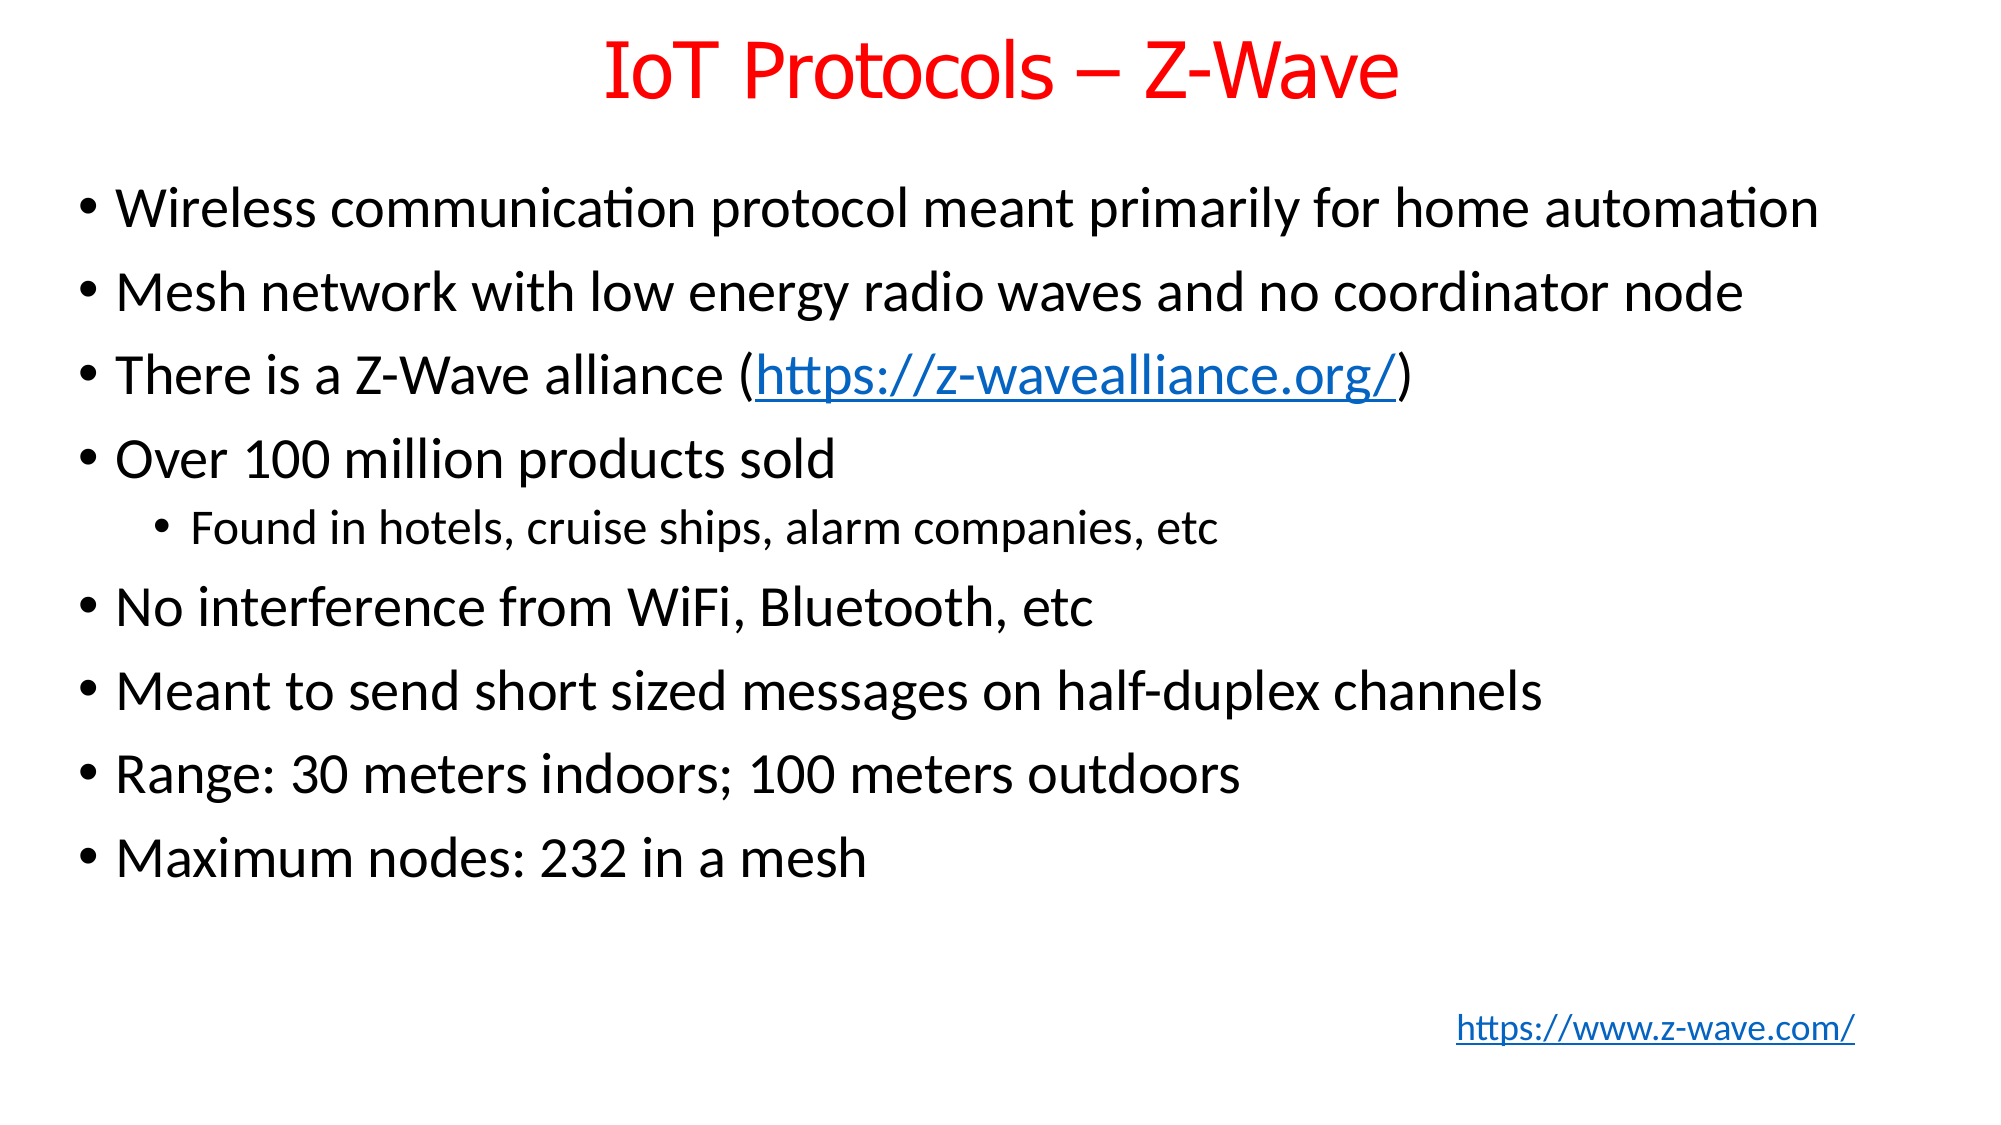

# IoT Protocols – Z-Wave
Wireless communication protocol meant primarily for home automation
Mesh network with low energy radio waves and no coordinator node
There is a Z-Wave alliance (https://z-wavealliance.org/)
Over 100 million products sold
Found in hotels, cruise ships, alarm companies, etc
No interference from WiFi, Bluetooth, etc
Meant to send short sized messages on half-duplex channels
Range: 30 meters indoors; 100 meters outdoors
Maximum nodes: 232 in a mesh
https://www.z-wave.com/